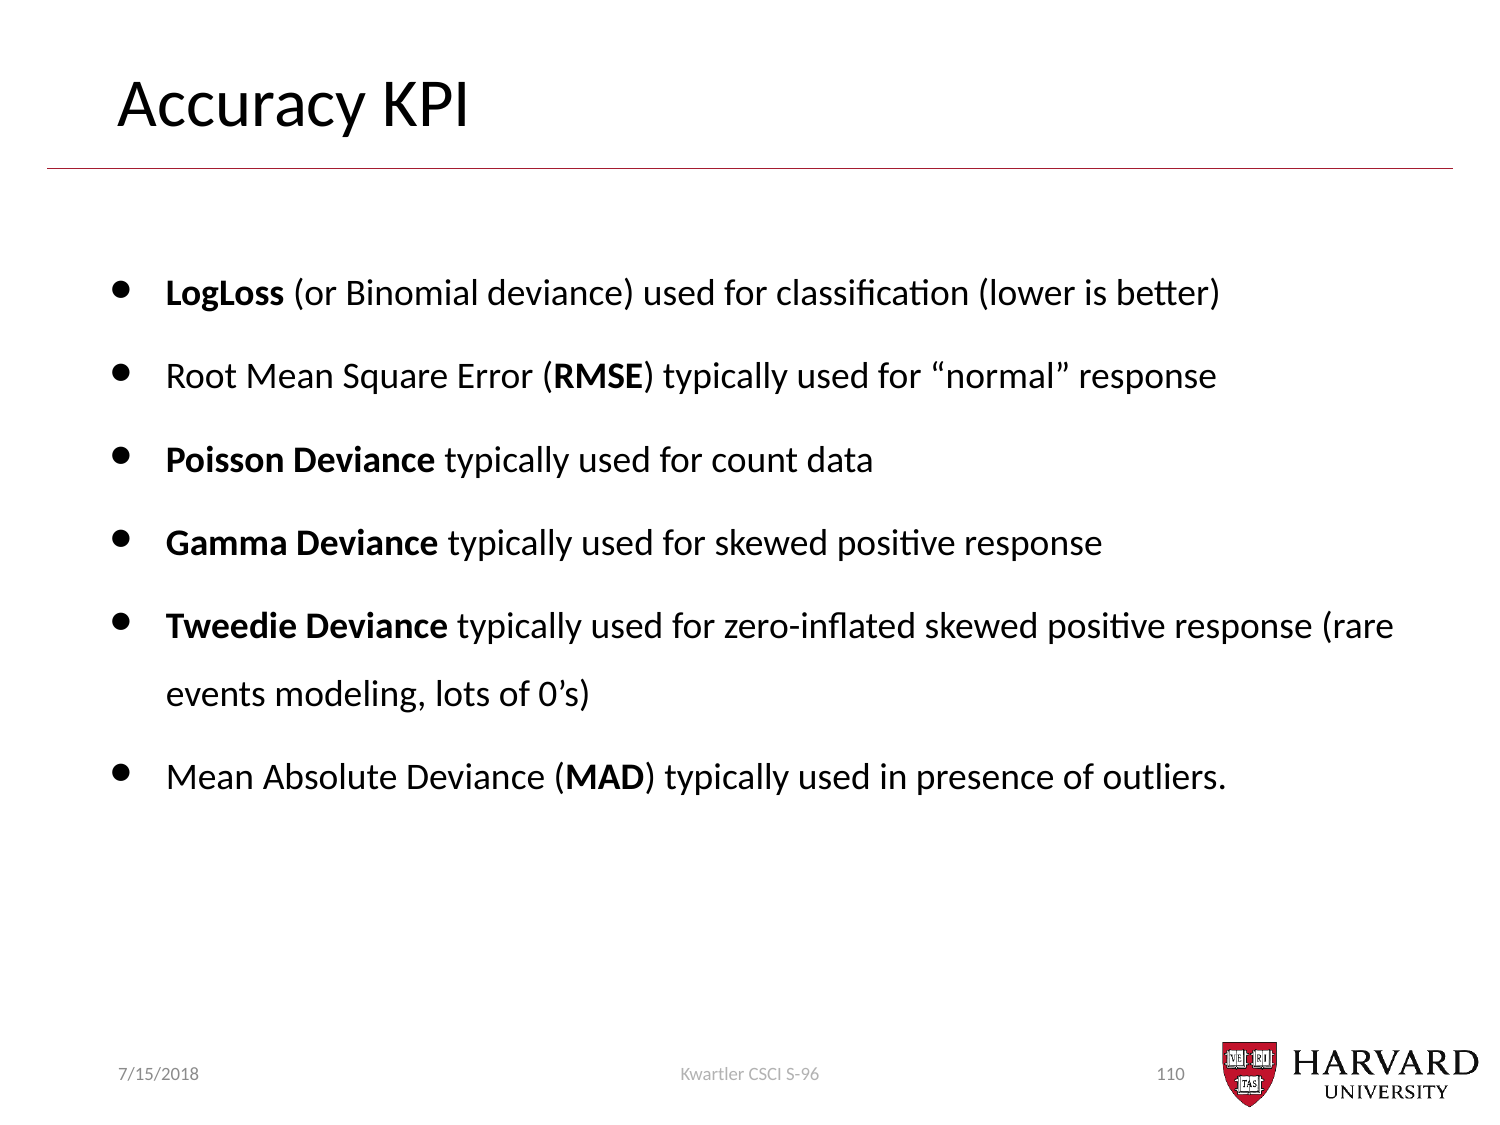

# Accuracy KPI
LogLoss (or Binomial deviance) used for classification (lower is better)
Root Mean Square Error (RMSE) typically used for “normal” response
Poisson Deviance typically used for count data
Gamma Deviance typically used for skewed positive response
Tweedie Deviance typically used for zero-inflated skewed positive response (rare events modeling, lots of 0’s)
Mean Absolute Deviance (MAD) typically used in presence of outliers.
7/15/2018
Kwartler CSCI S-96
110